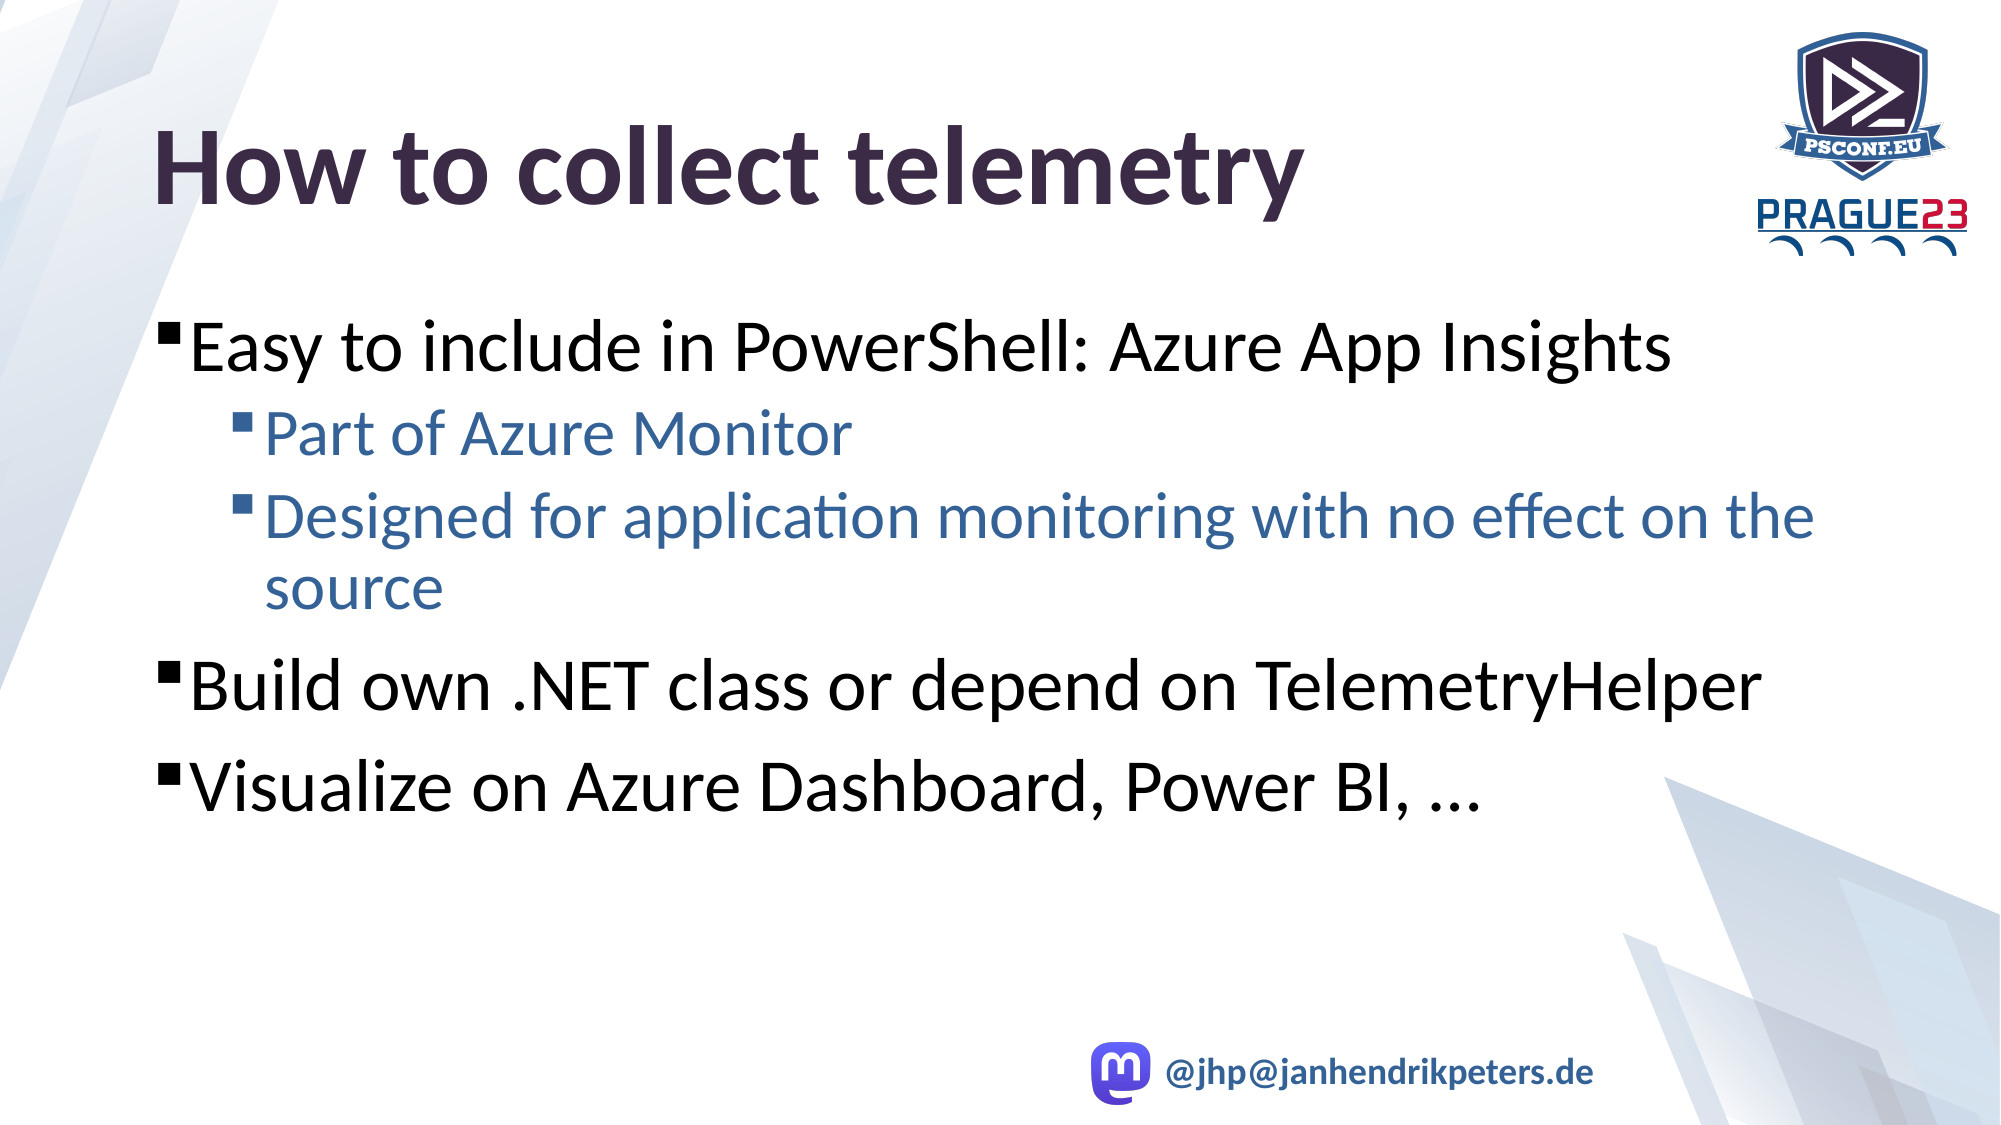

# How to collect telemetry
Easy to include in PowerShell: Azure App Insights
Part of Azure Monitor
Designed for application monitoring with no effect on the source
Build own .NET class or depend on TelemetryHelper
Visualize on Azure Dashboard, Power BI, …